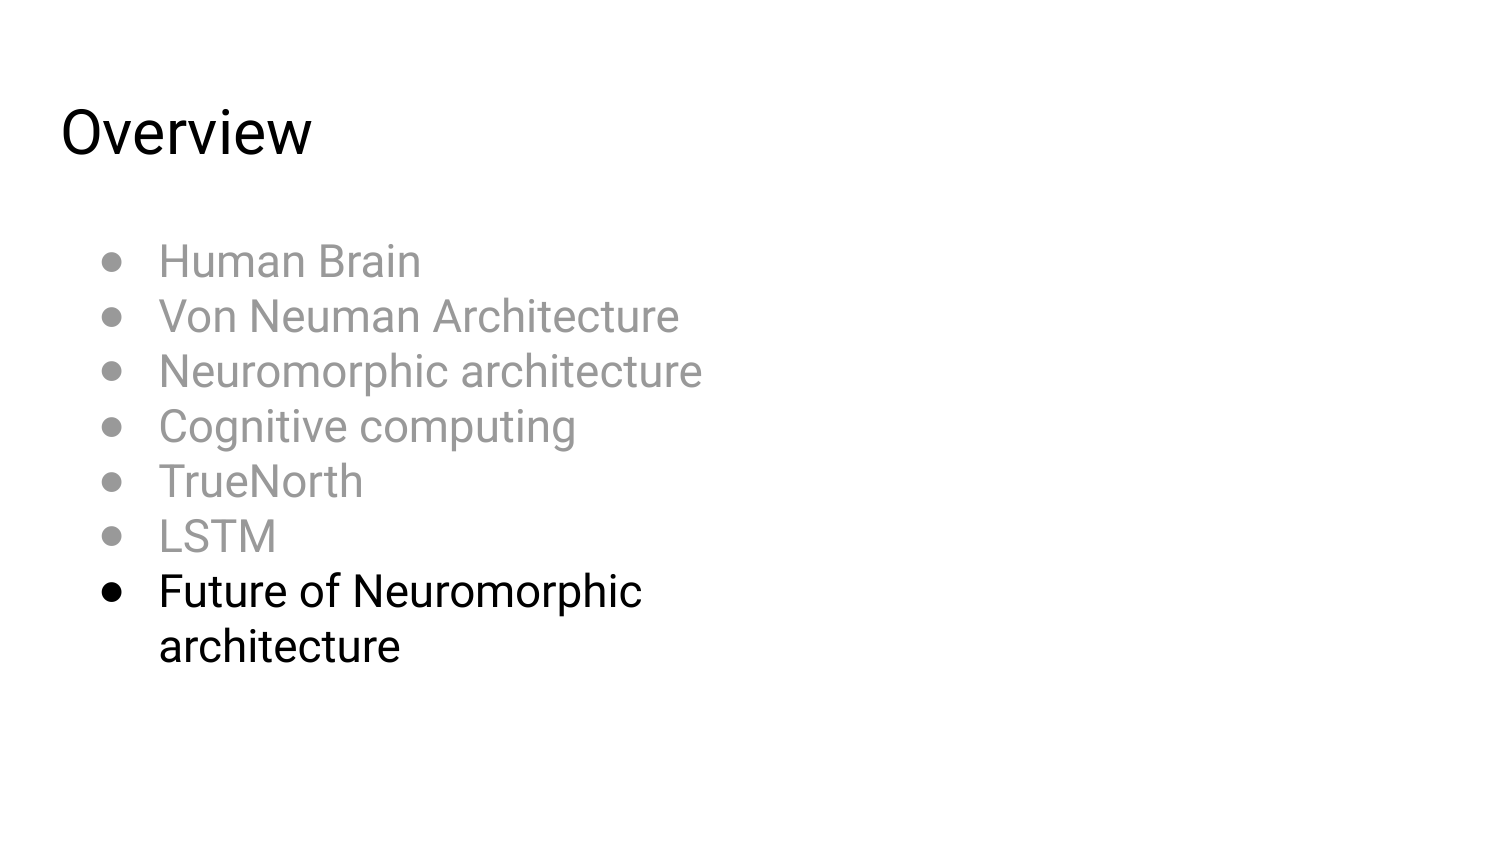

# Overview
Human Brain
Von Neuman Architecture
Neuromorphic architecture
Cognitive computing
TrueNorth
LSTM
Future of Neuromorphic architecture